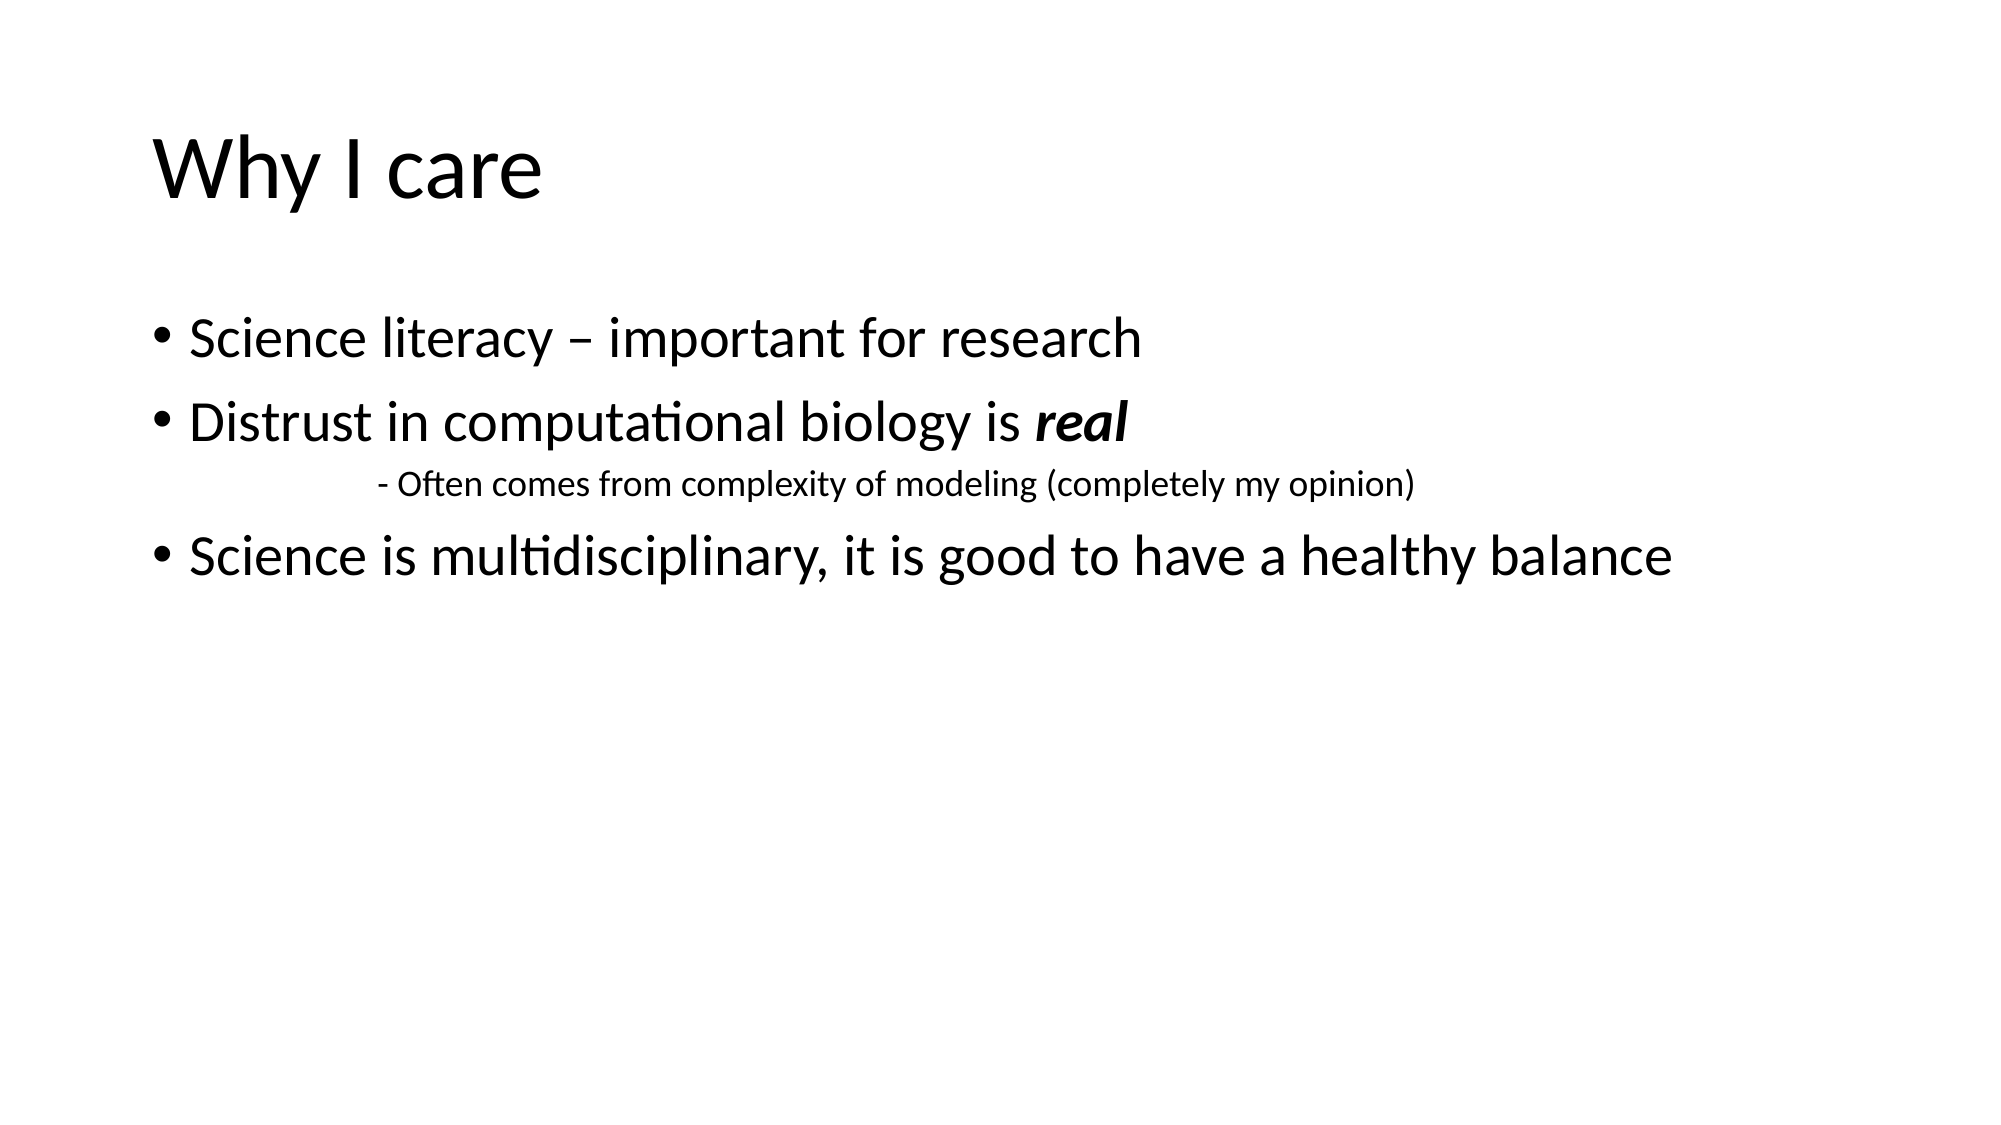

# Why I care
Science literacy – important for research
Distrust in computational biology is real
- Often comes from complexity of modeling (completely my opinion)
Science is multidisciplinary, it is good to have a healthy balance